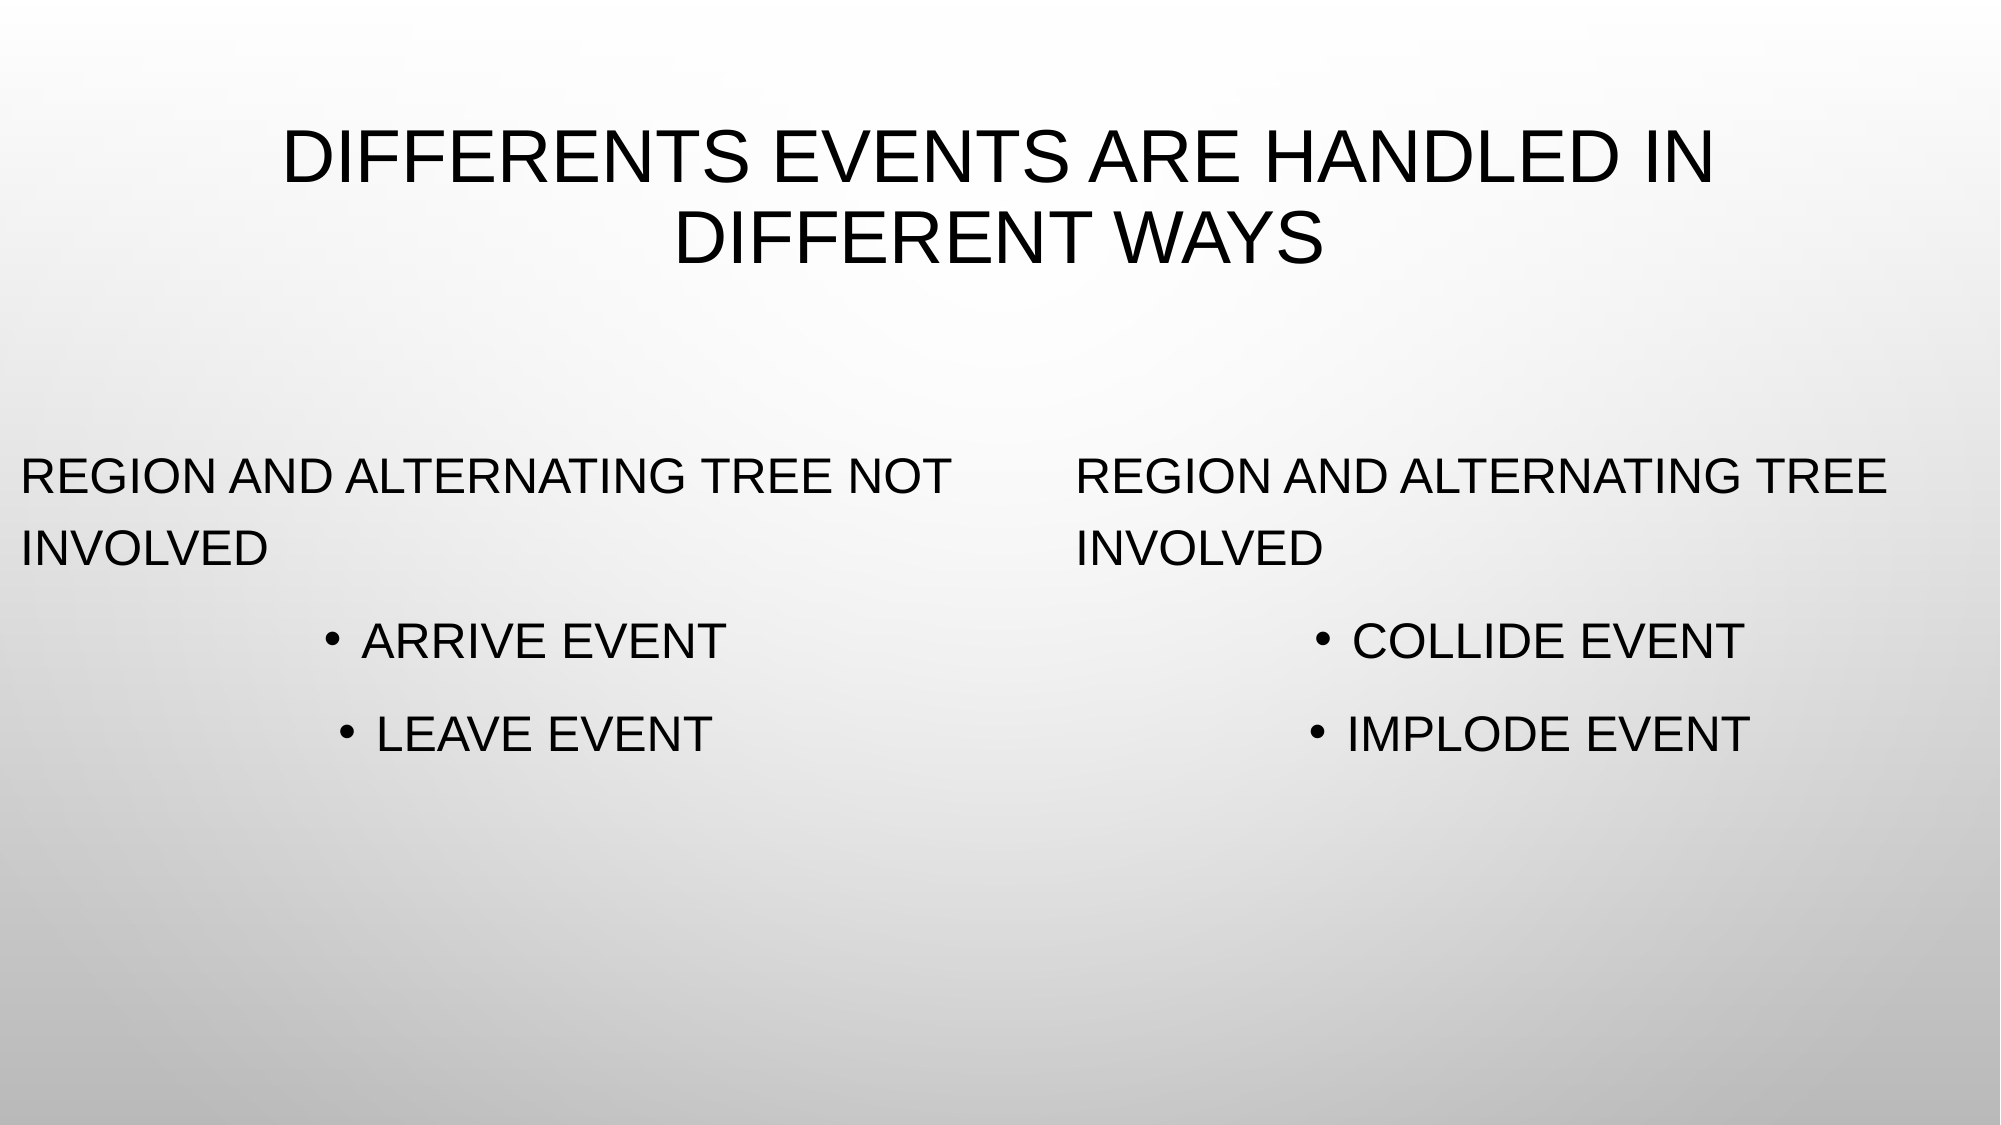

# DIFFERENTS EVENTS ARE HANDLED IN DIFFERENT WAYS
REGION AND ALTERNATING TREE NOT INVOLVED
ARRIVE EVENT
LEAVE EVENT
REGION AND ALTERNATING TREE INVOLVED
COLLIDE EVENT
IMPLODE EVENT